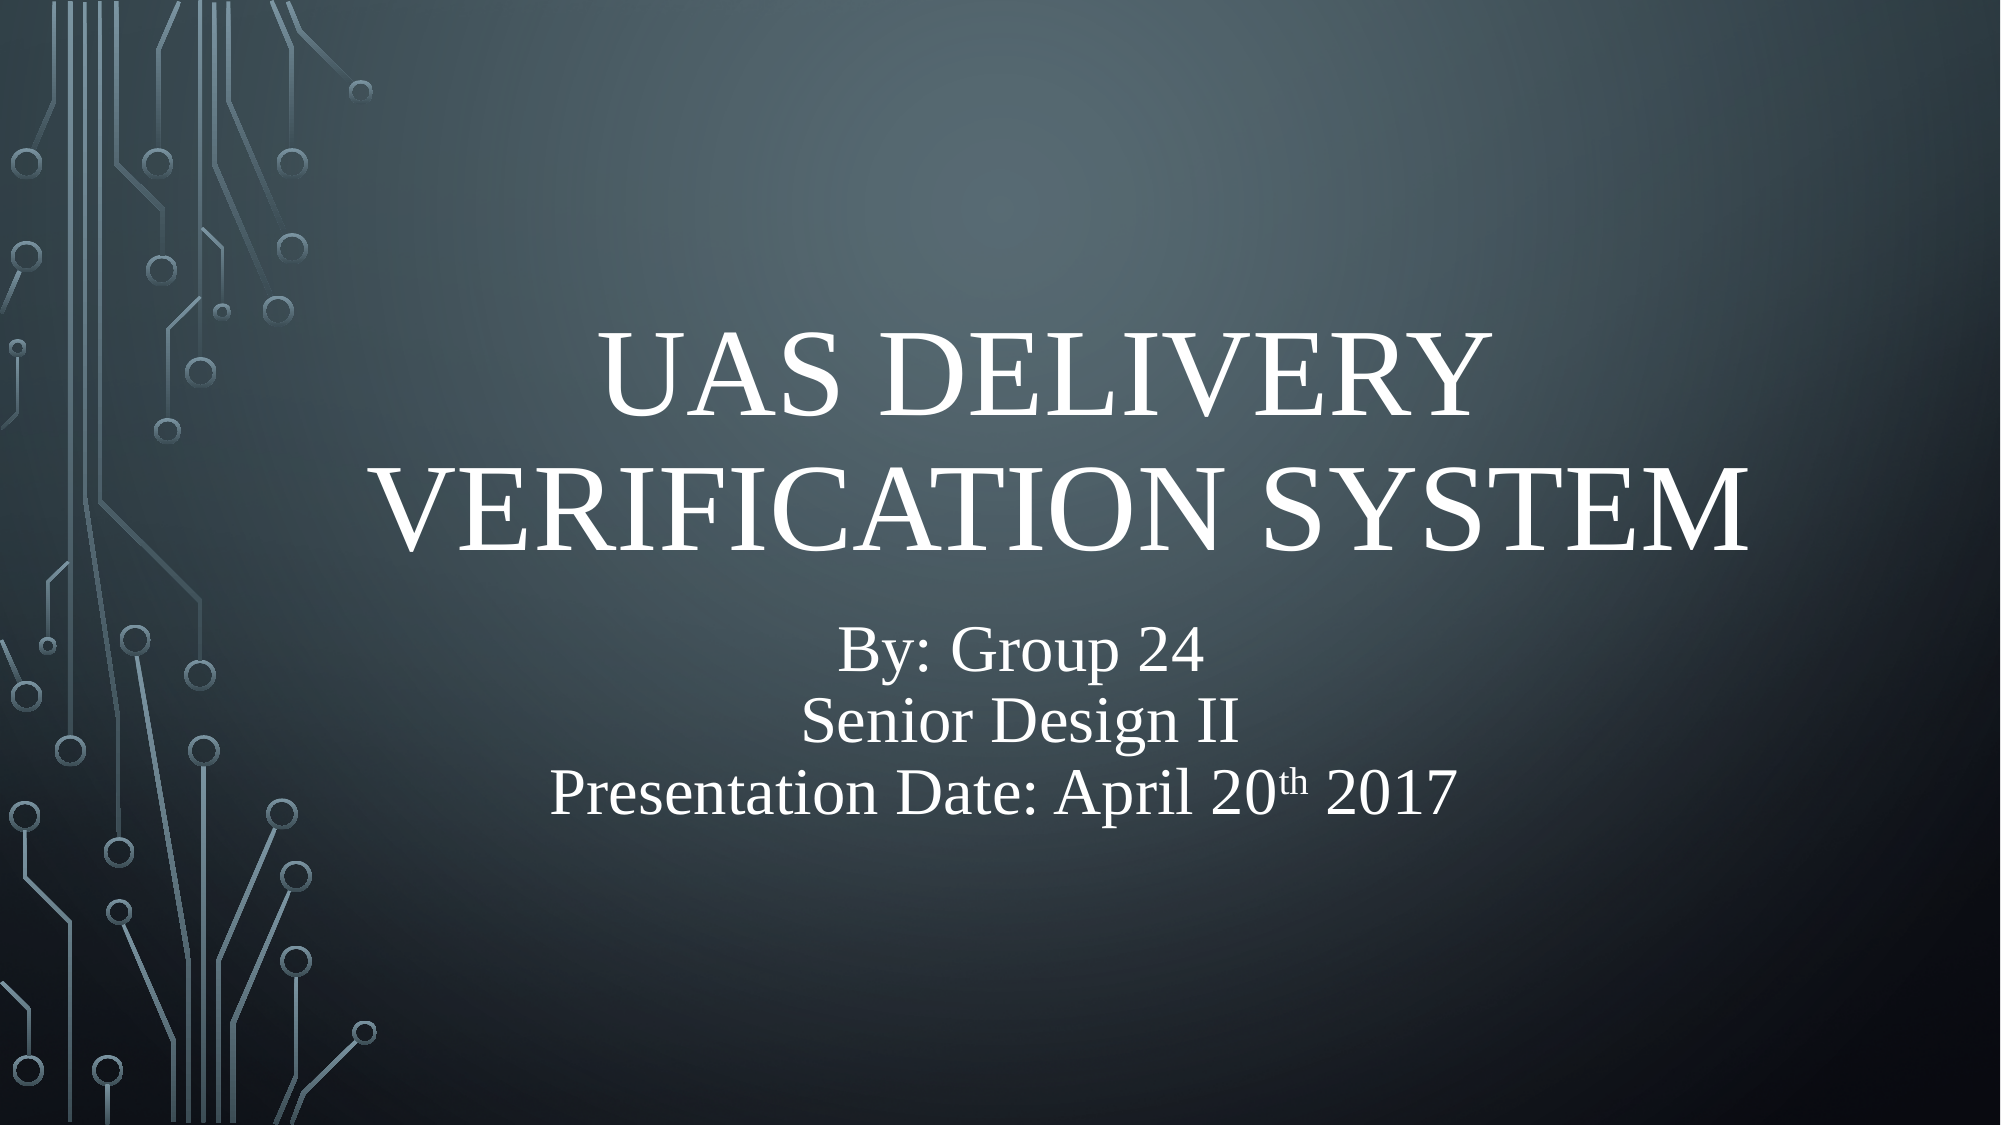

# Uas Delivery vERification System
By: Group 24
Senior Design II
Presentation Date: April 20th 2017